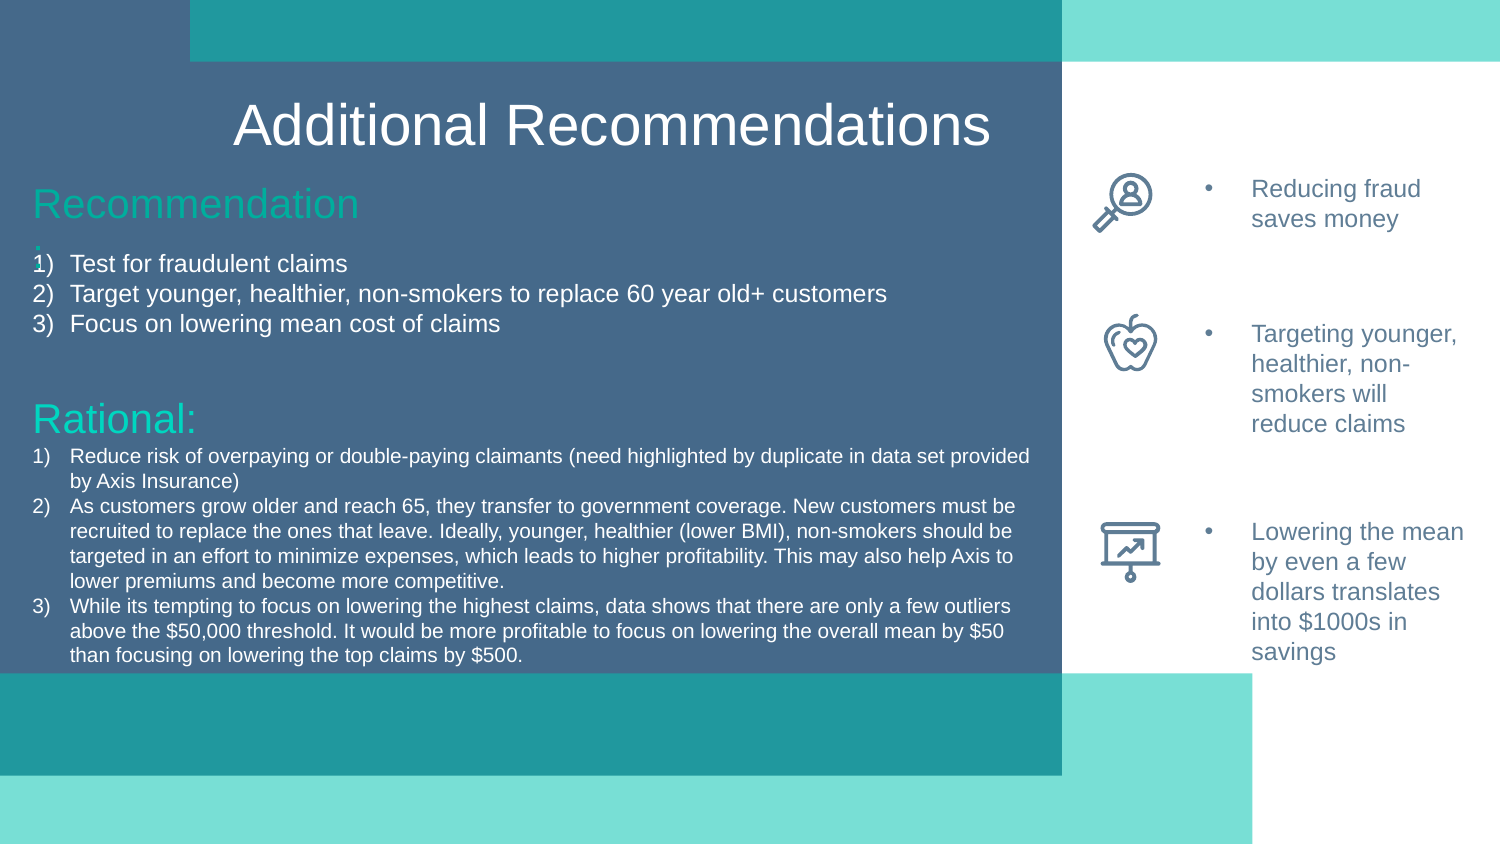

Additional Recommendations
Reducing fraud saves money

Recommendation:

Test for fraudulent claims
Target younger, healthier, non-smokers to replace 60 year old+ customers
Focus on lowering mean cost of claims
Targeting younger, healthier, non-smokers will reduce claims

Rational:
Reduce risk of overpaying or double-paying claimants (need highlighted by duplicate in data set provided by Axis Insurance)
As customers grow older and reach 65, they transfer to government coverage. New customers must be recruited to replace the ones that leave. Ideally, younger, healthier (lower BMI), non-smokers should be targeted in an effort to minimize expenses, which leads to higher profitability. This may also help Axis to lower premiums and become more competitive.
While its tempting to focus on lowering the highest claims, data shows that there are only a few outliers above the $50,000 threshold. It would be more profitable to focus on lowering the overall mean by $50 than focusing on lowering the top claims by $500.
Lowering the mean by even a few dollars translates into $1000s in savings